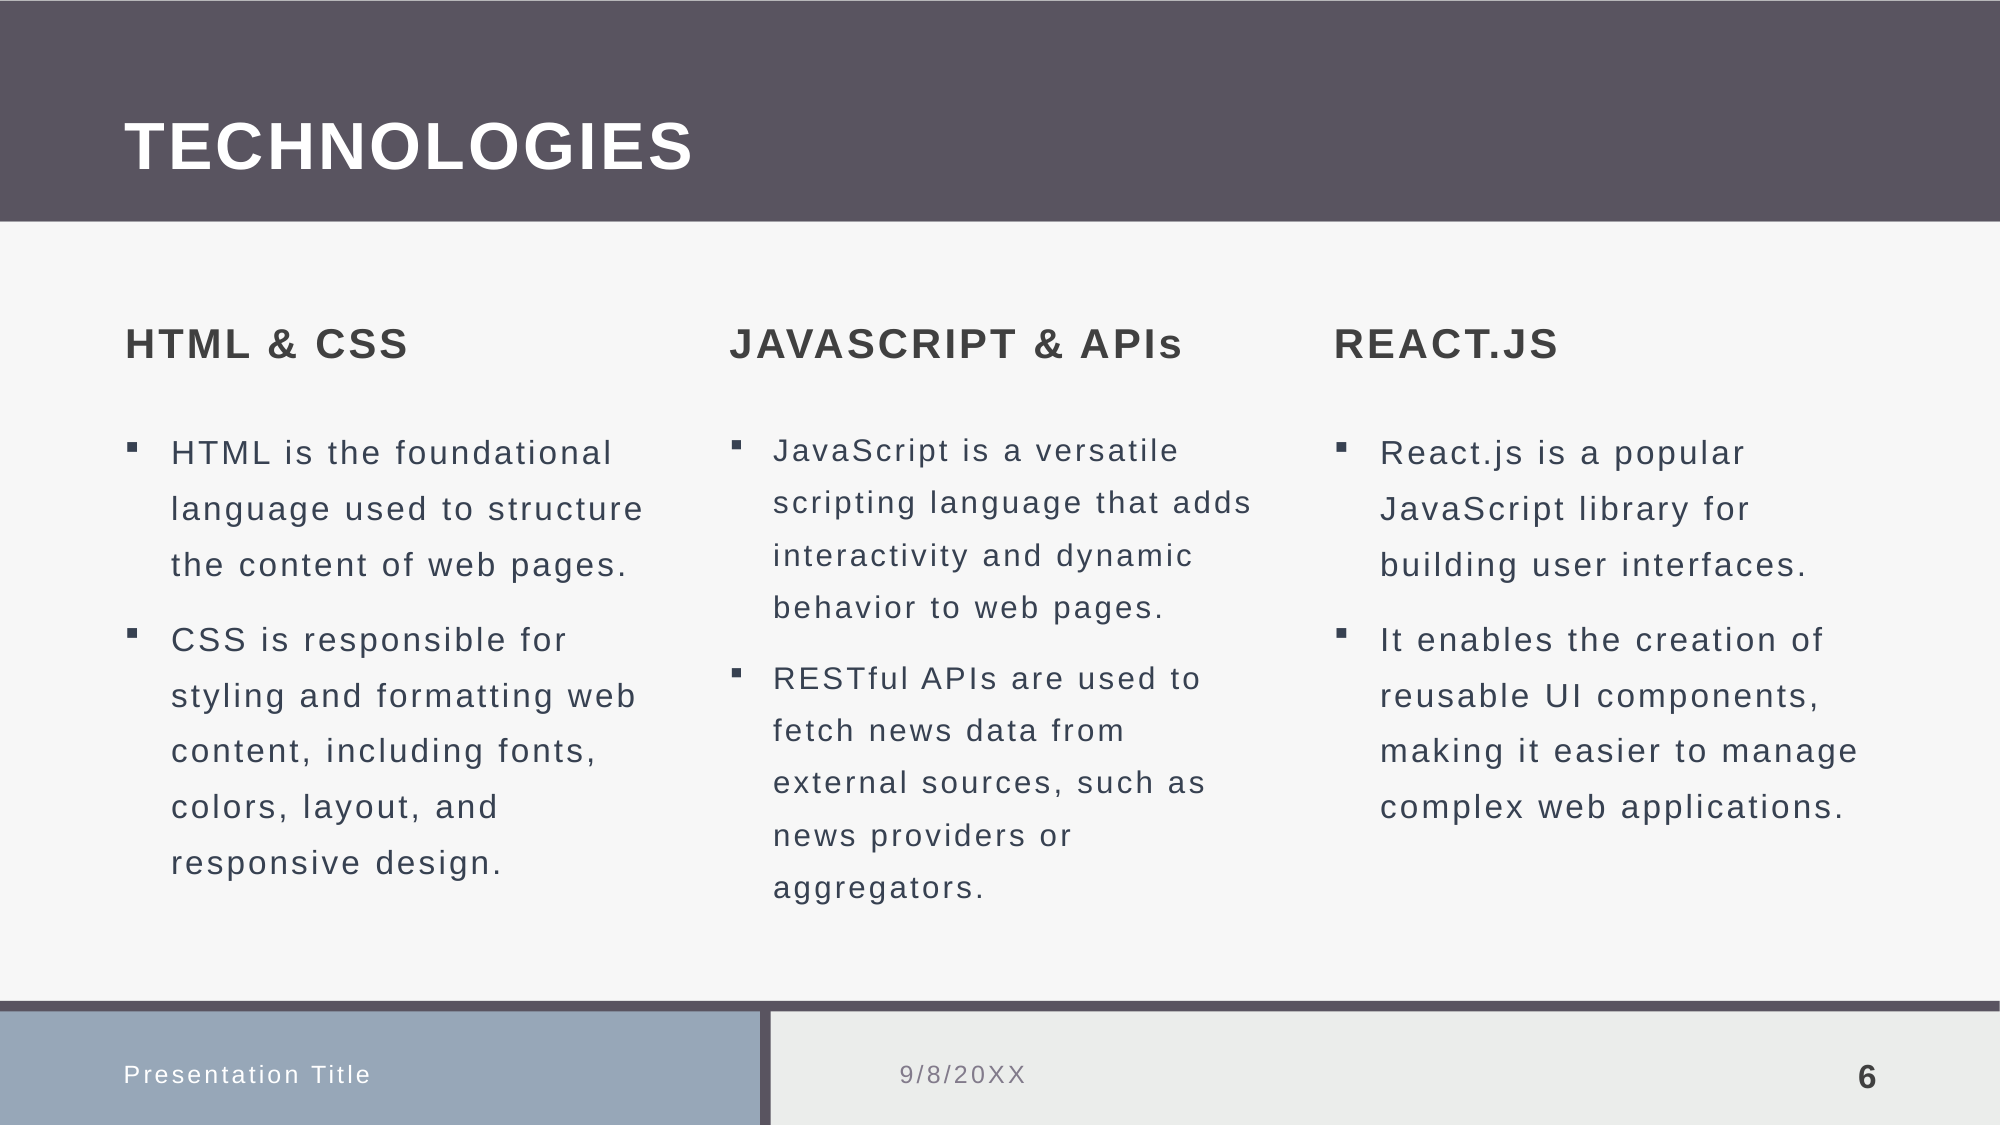

# TECHNOLOGIES
HTML & CSS
JAVASCRIPT & APIs
REACT.JS
HTML is the foundational language used to structure the content of web pages.
CSS is responsible for styling and formatting web content, including fonts, colors, layout, and responsive design.
JavaScript is a versatile scripting language that adds interactivity and dynamic behavior to web pages.
RESTful APIs are used to fetch news data from external sources, such as news providers or aggregators.
React.js is a popular JavaScript library for building user interfaces.
It enables the creation of reusable UI components, making it easier to manage complex web applications.
Presentation Title
9/8/20XX
6